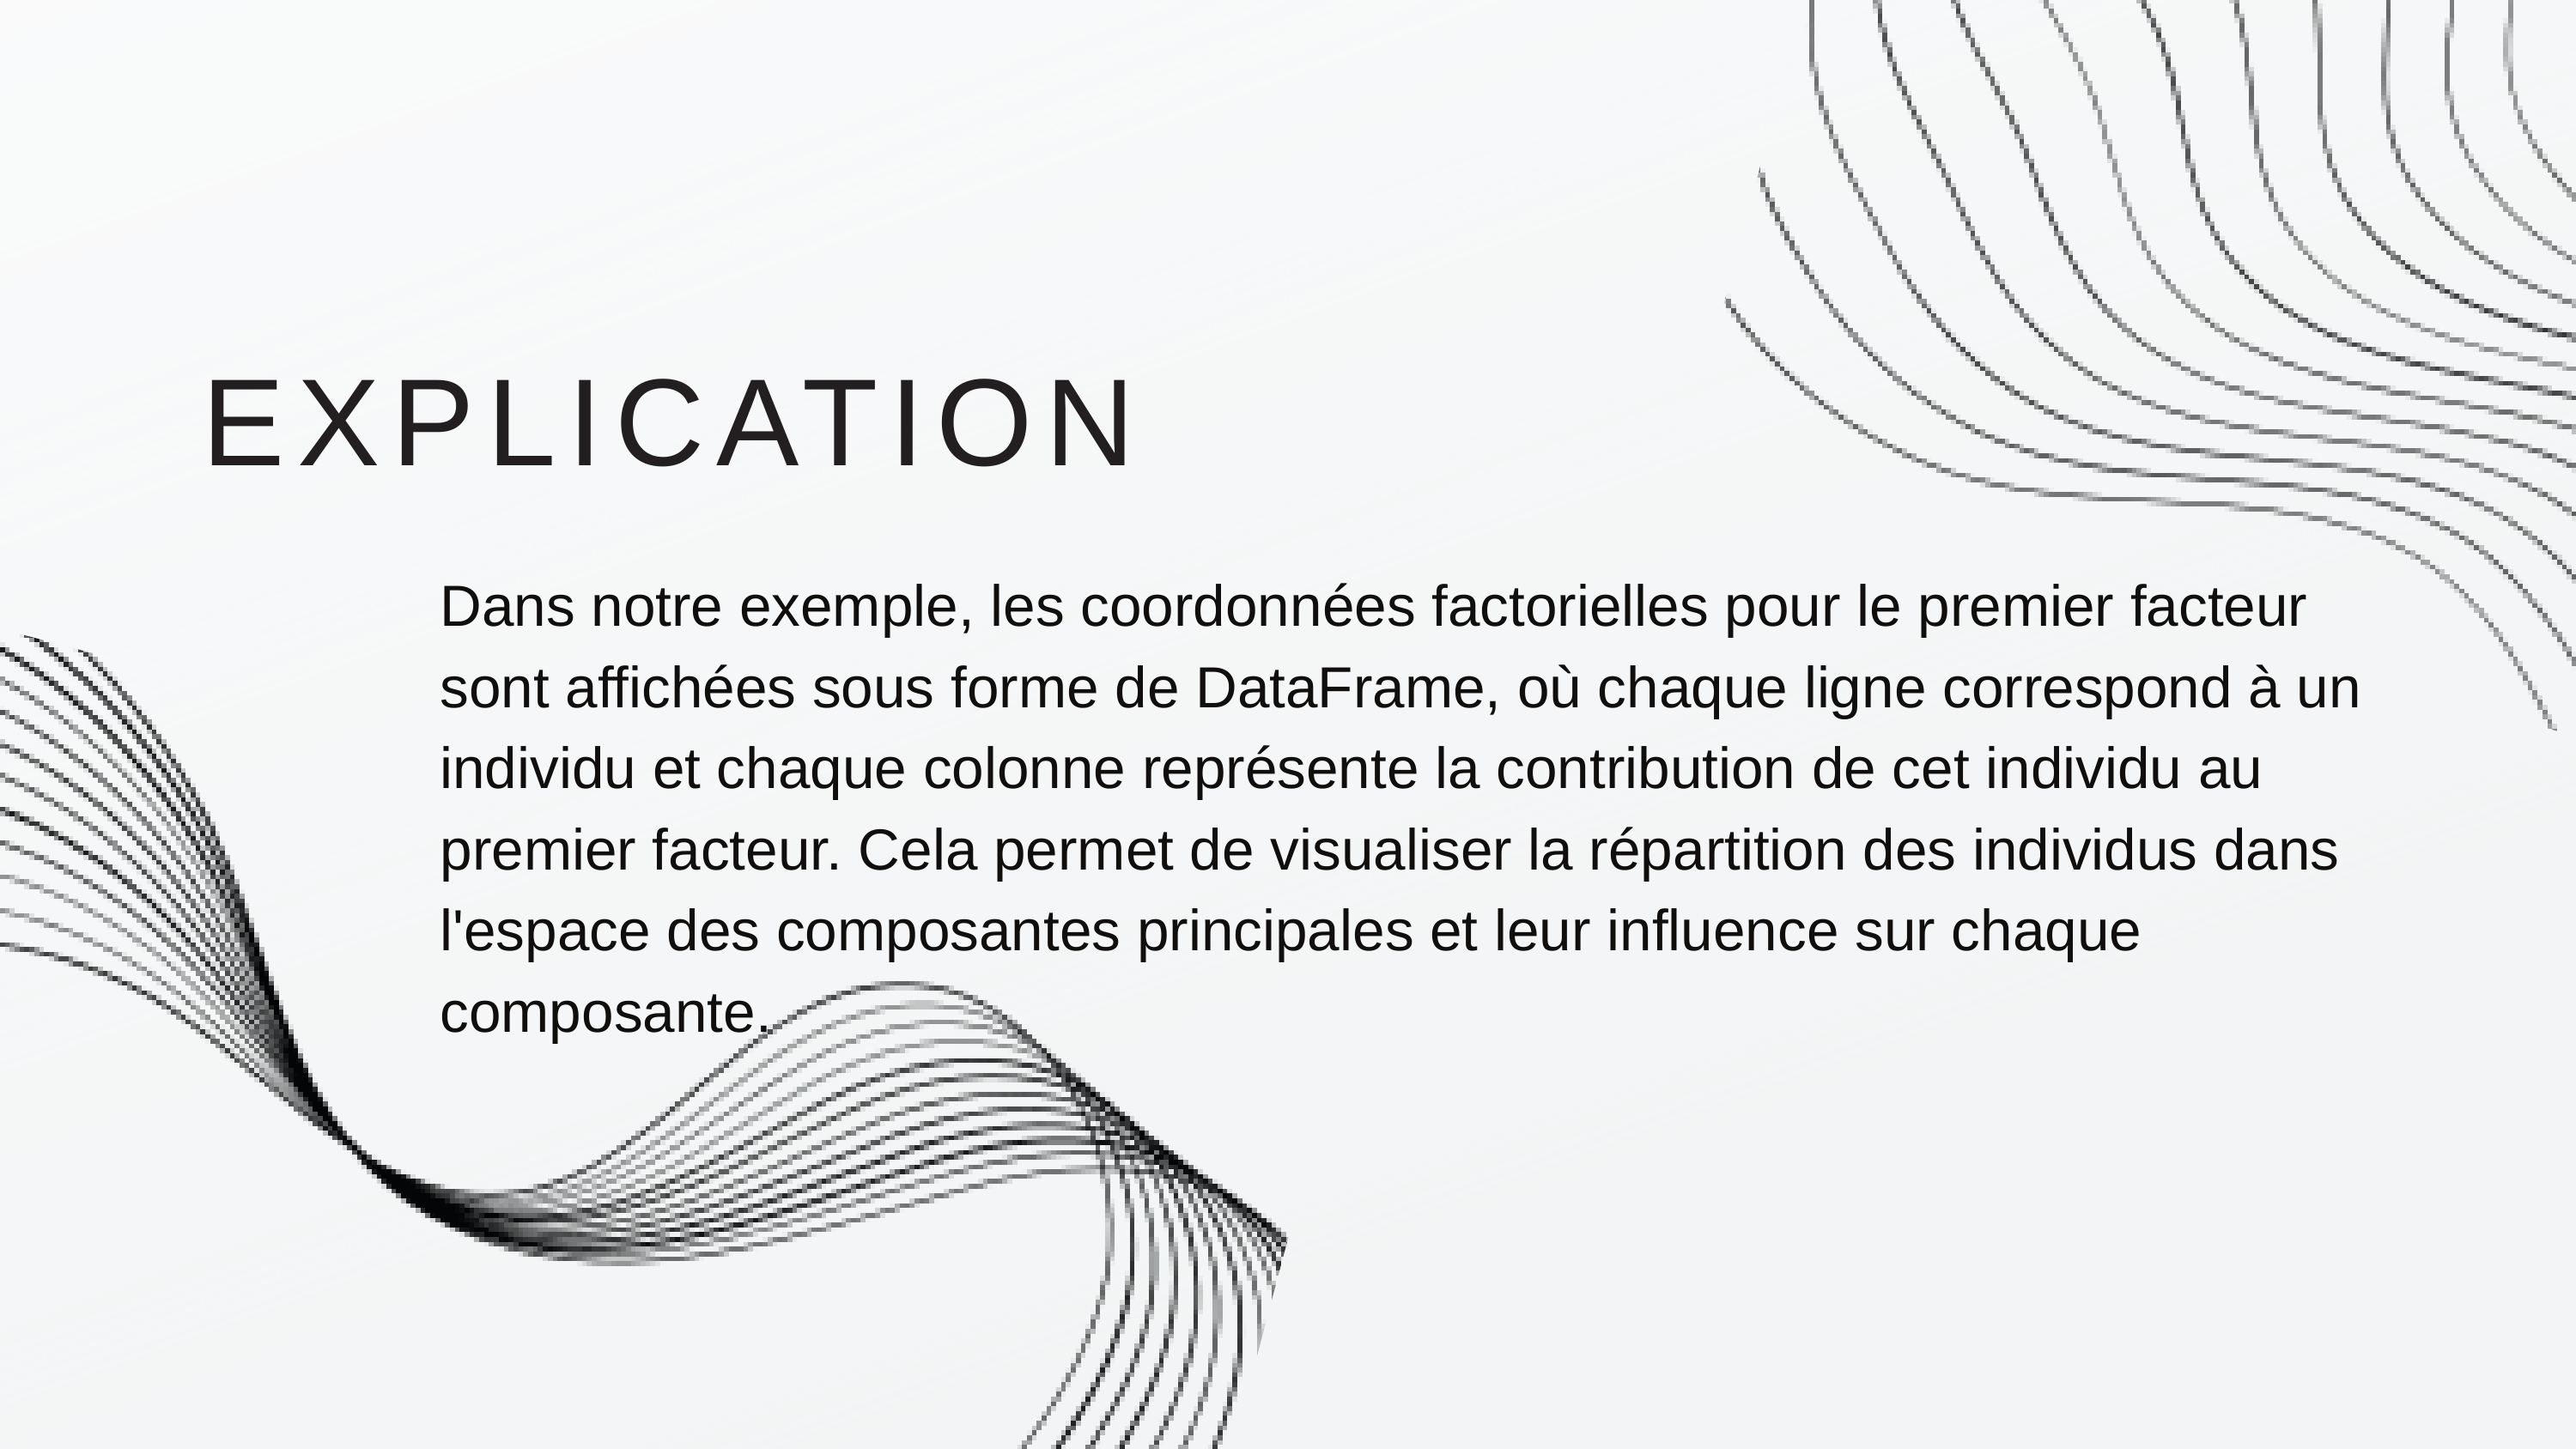

EXPLICATION

Dans notre exemple, les coordonnées factorielles pour le premier facteur sont affichées sous forme de DataFrame, où chaque ligne correspond à un individu et chaque colonne représente la contribution de cet individu au premier facteur. Cela permet de visualiser la répartition des individus dans l'espace des composantes principales et leur influence sur chaque composante.